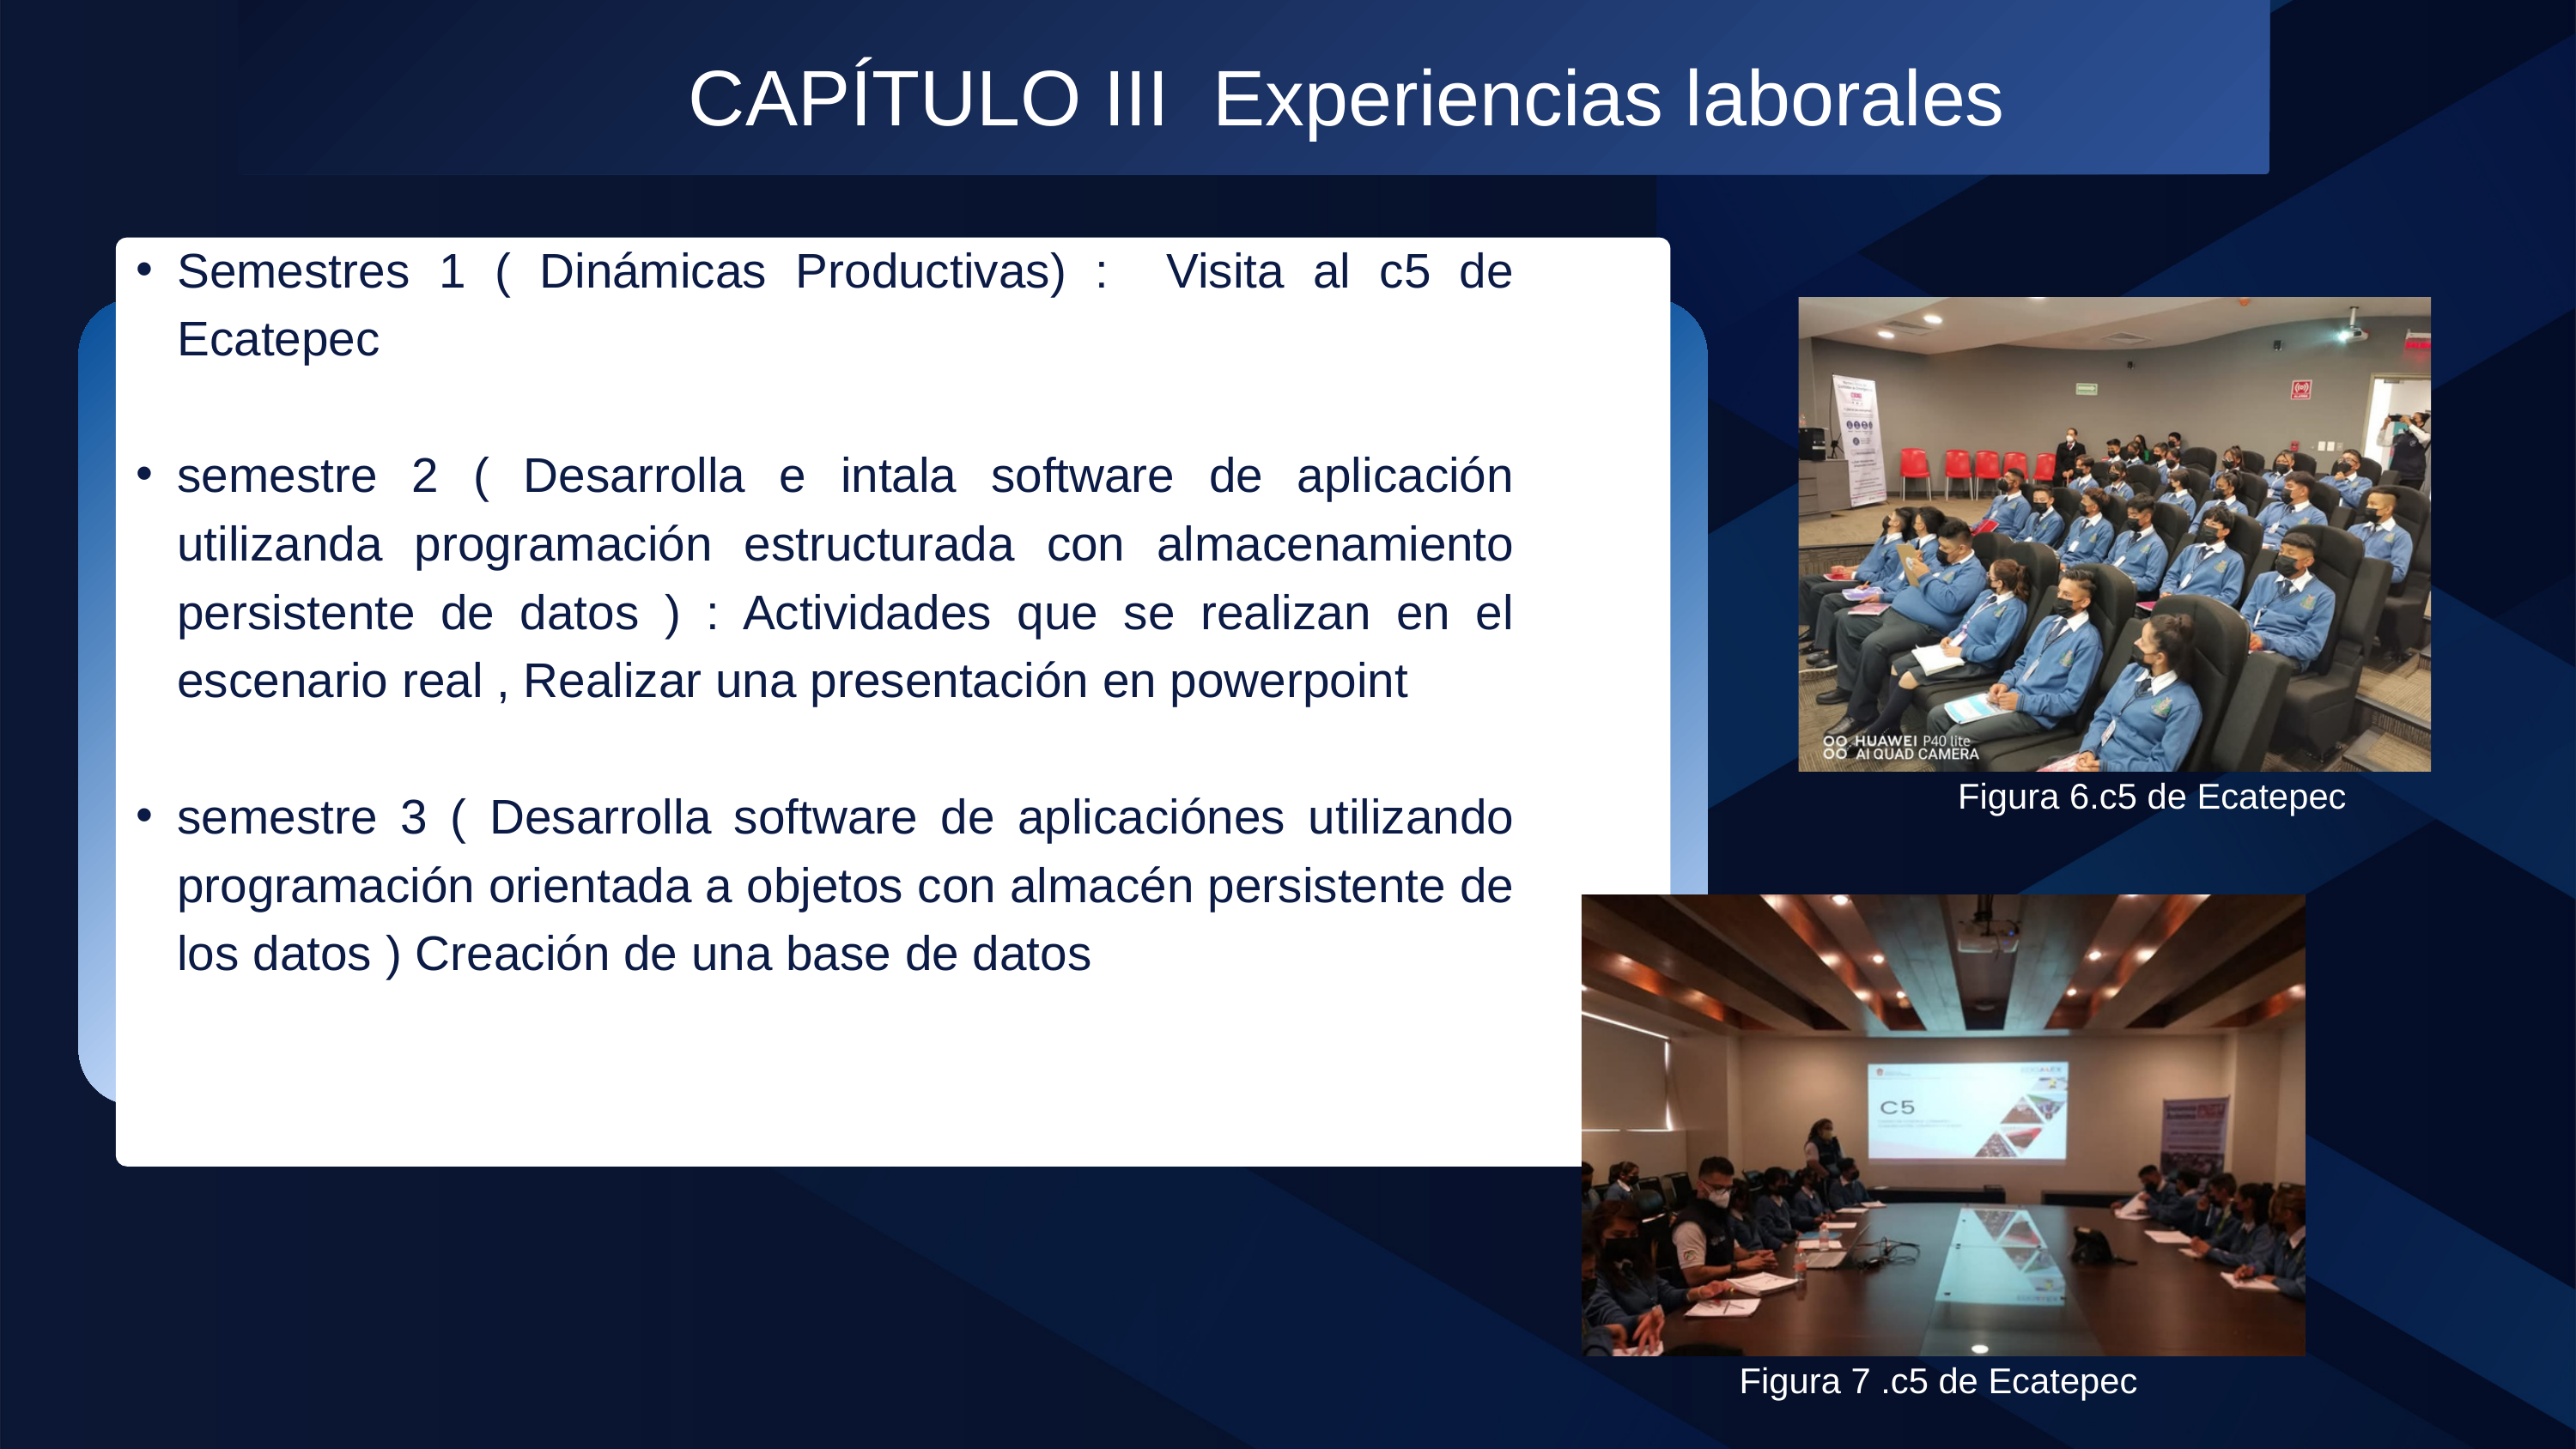

CAPÍTULO III  Experiencias laborales
Semestres 1 ( Dinámicas Productivas) :  Visita al c5 de Ecatepec

semestre 2 ( Desarrolla e intala software de aplicación utilizanda programación estructurada con almacenamiento persistente de datos ) : Actividades que se realizan en el escenario real , Realizar una presentación en powerpoint

semestre 3 ( Desarrolla software de aplicaciónes utilizando programación orientada a objetos con almacén persistente de los datos ) Creación de una base de datos

Figura 6.c5 de Ecatepec

Figura 7 .c5 de Ecatepec